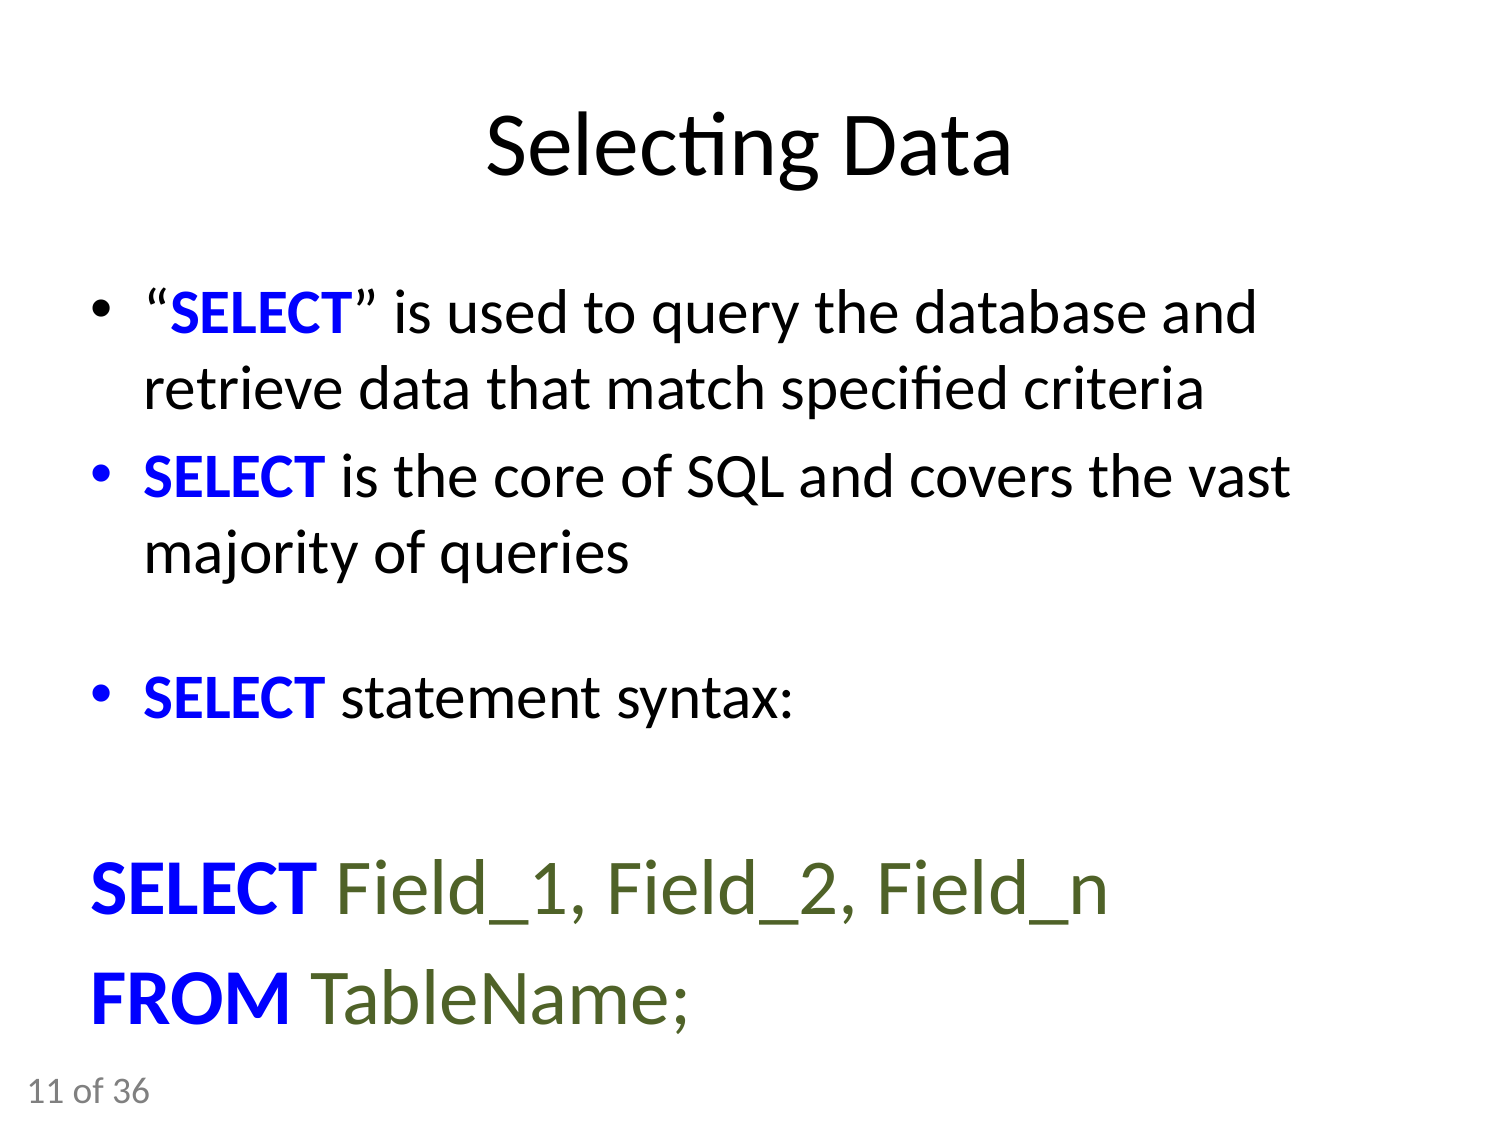

# Selecting Data
“SELECT” is used to query the database and retrieve data that match specified criteria
SELECT is the core of SQL and covers the vast majority of queries

SELECT statement syntax:

SELECT Field_1, Field_2, Field_n
FROM TableName;